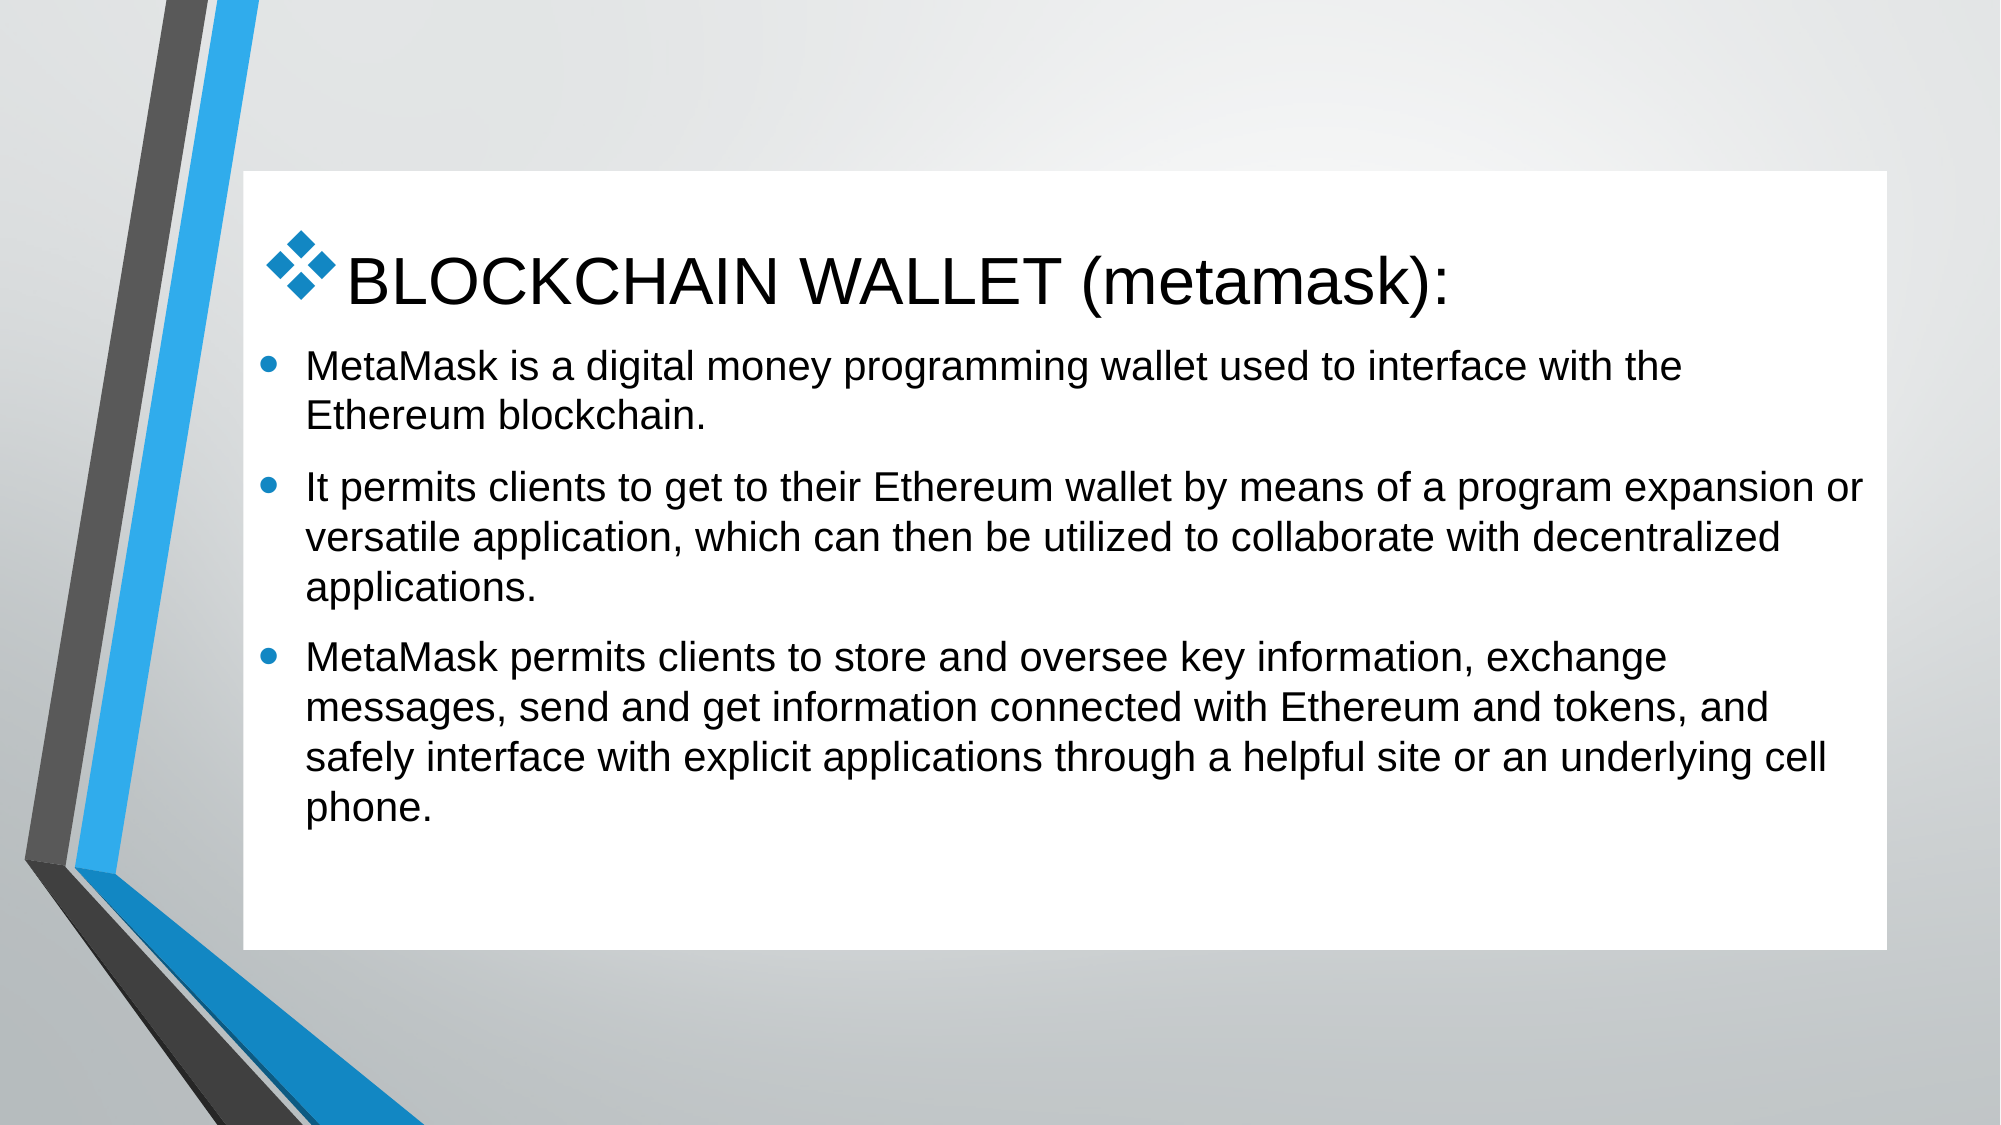

BLOCKCHAIN WALLET (metamask):
MetaMask is a digital money programming wallet used to interface with the Ethereum blockchain.
It permits clients to get to their Ethereum wallet by means of a program expansion or versatile application, which can then be utilized to collaborate with decentralized applications.
MetaMask permits clients to store and oversee key information, exchange messages, send and get information connected with Ethereum and tokens, and safely interface with explicit applications through a helpful site or an underlying cell phone.